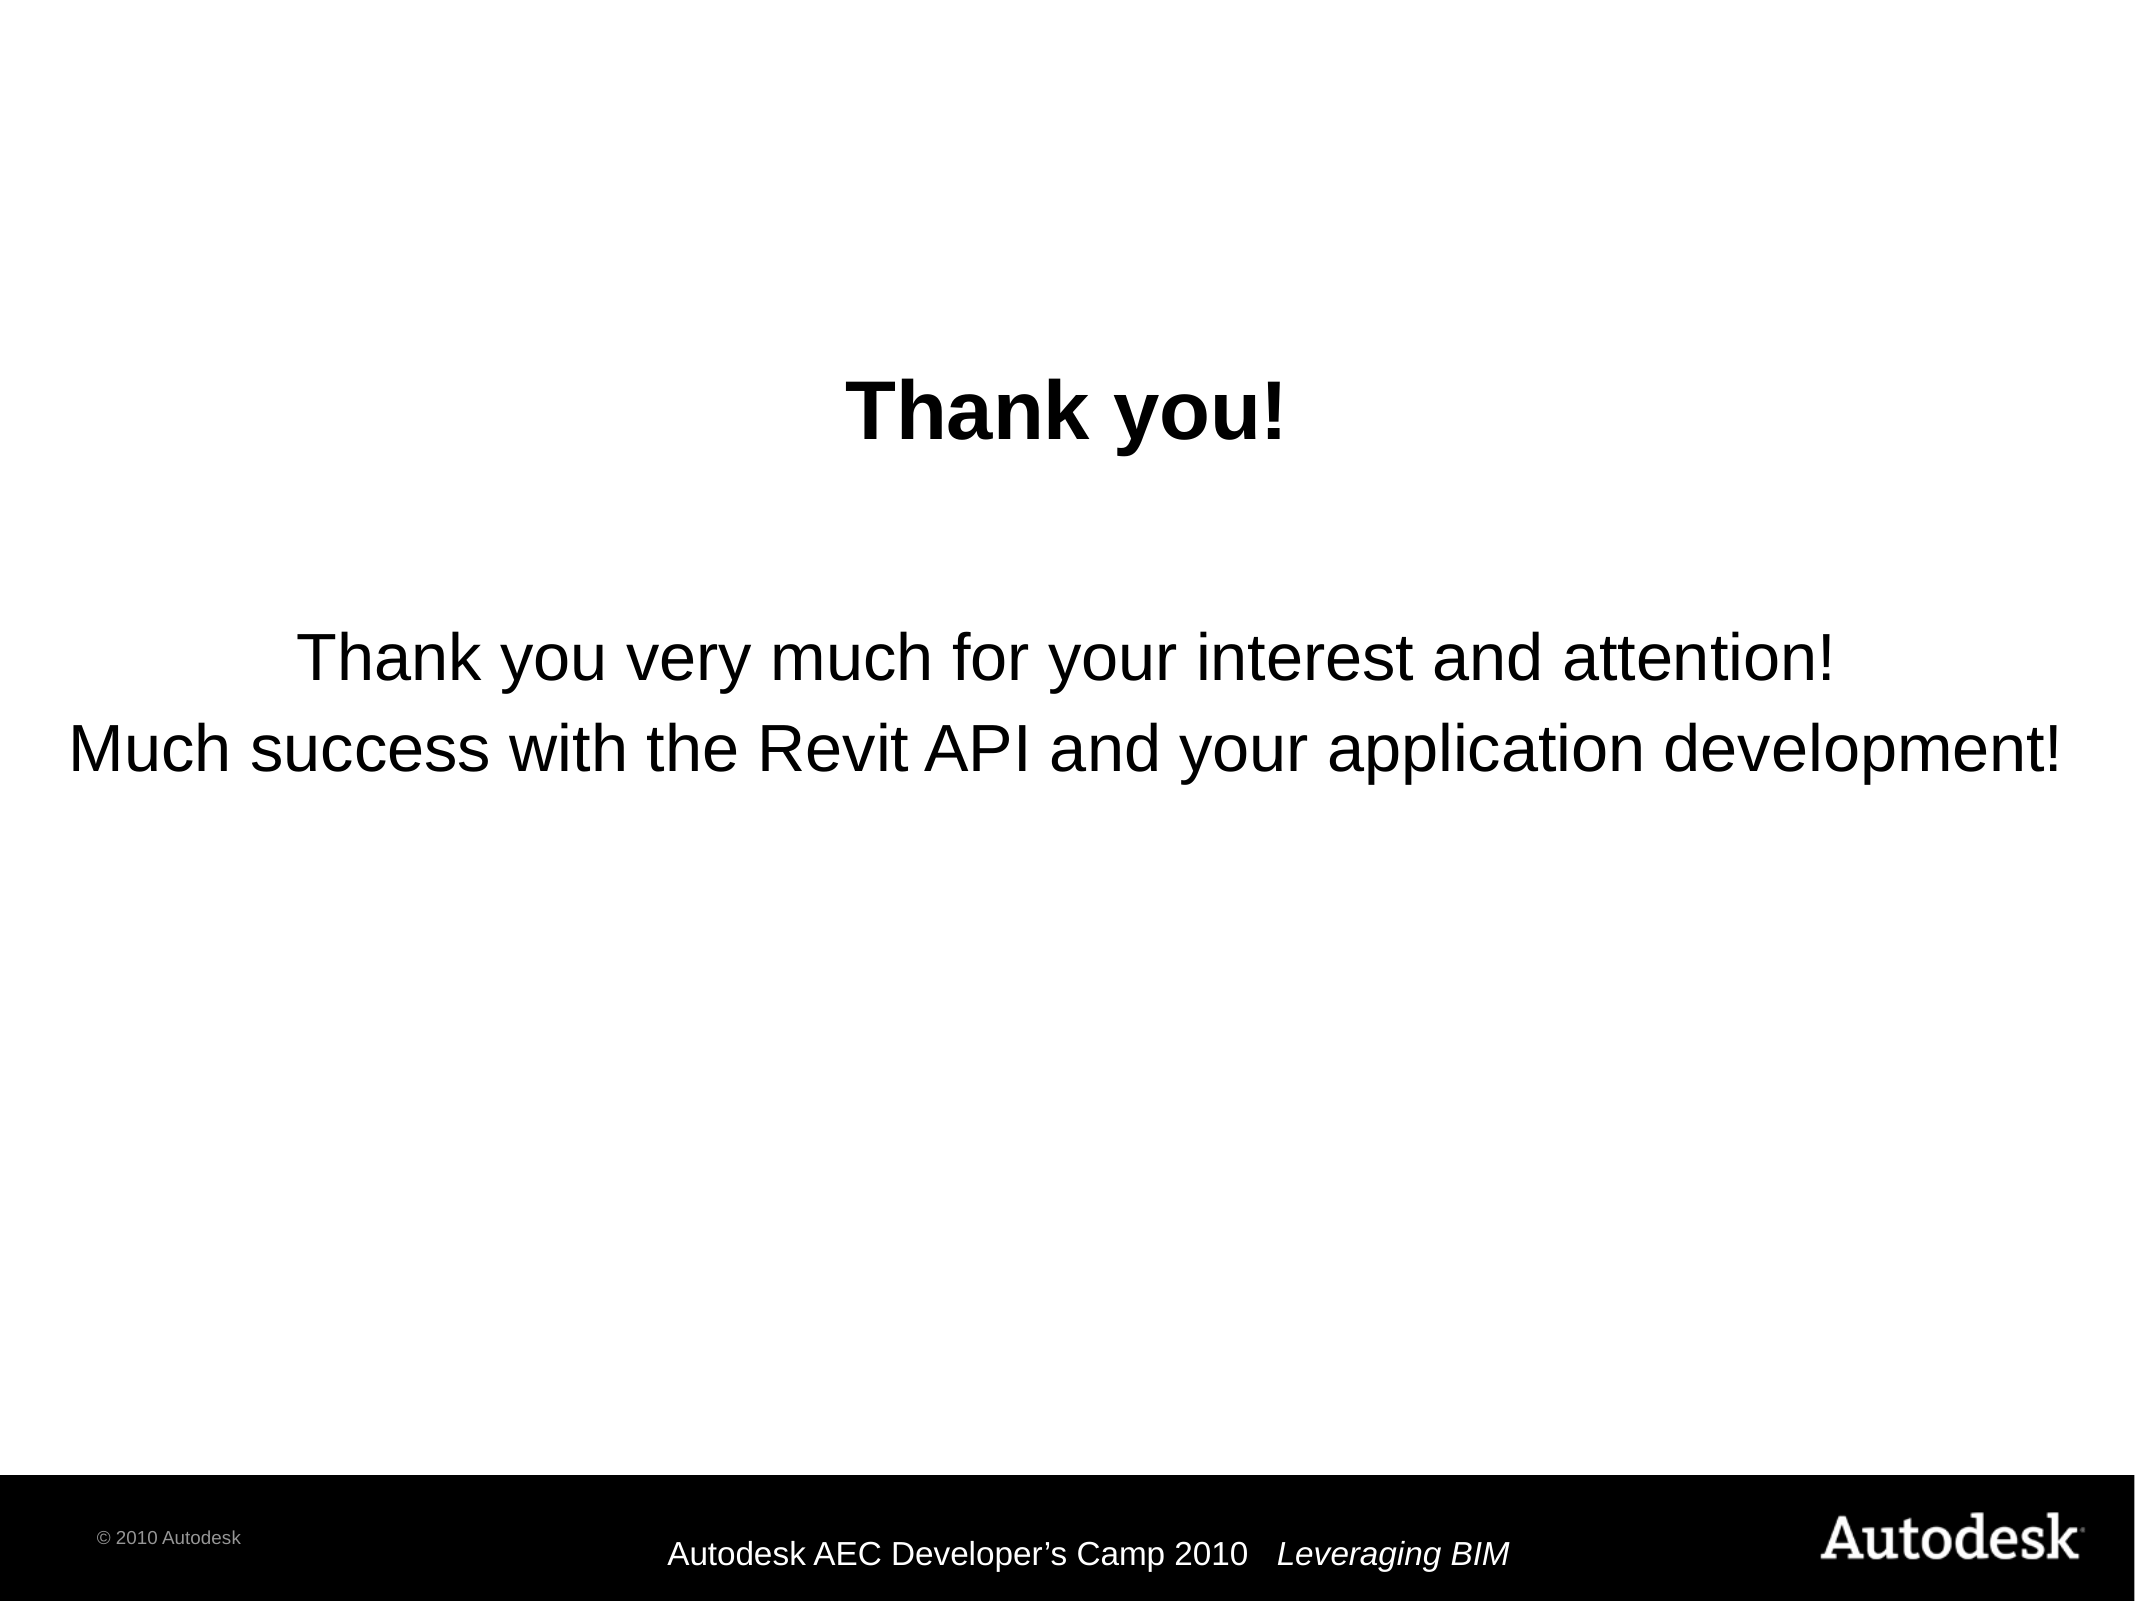

# Thank you!
Thank you very much for your interest and attention!
Much success with the Revit API and your application development!